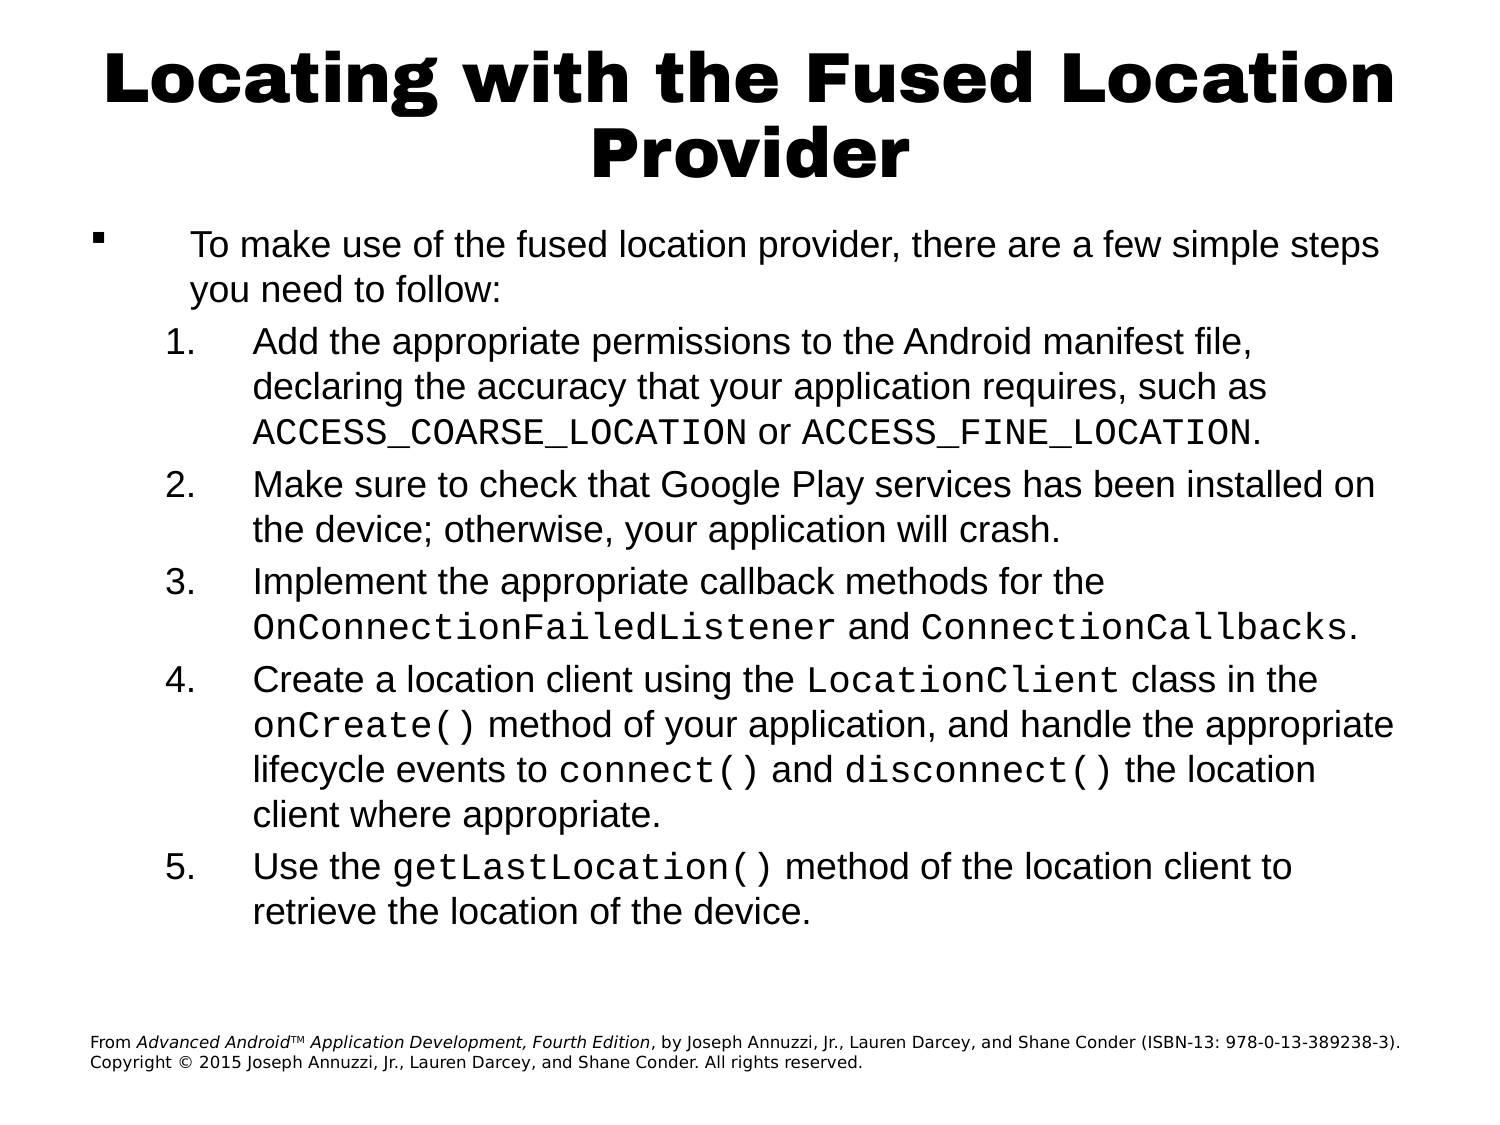

# Locating with the Fused Location Provider
To make use of the fused location provider, there are a few simple steps you need to follow:
Add the appropriate permissions to the Android manifest file, declaring the accuracy that your application requires, such as ACCESS_COARSE_LOCATION or ACCESS_FINE_LOCATION.
Make sure to check that Google Play services has been installed on the device; otherwise, your application will crash.
Implement the appropriate callback methods for the OnConnectionFailedListener and ConnectionCallbacks.
Create a location client using the LocationClient class in the onCreate() method of your application, and handle the appropriate lifecycle events to connect() and disconnect() the location client where appropriate.
Use the getLastLocation() method of the location client to retrieve the location of the device.
From Advanced AndroidTM Application Development, Fourth Edition, by Joseph Annuzzi, Jr., Lauren Darcey, and Shane Conder (ISBN-13: 978-0-13-389238-3). Copyright © 2015 Joseph Annuzzi, Jr., Lauren Darcey, and Shane Conder. All rights reserved.